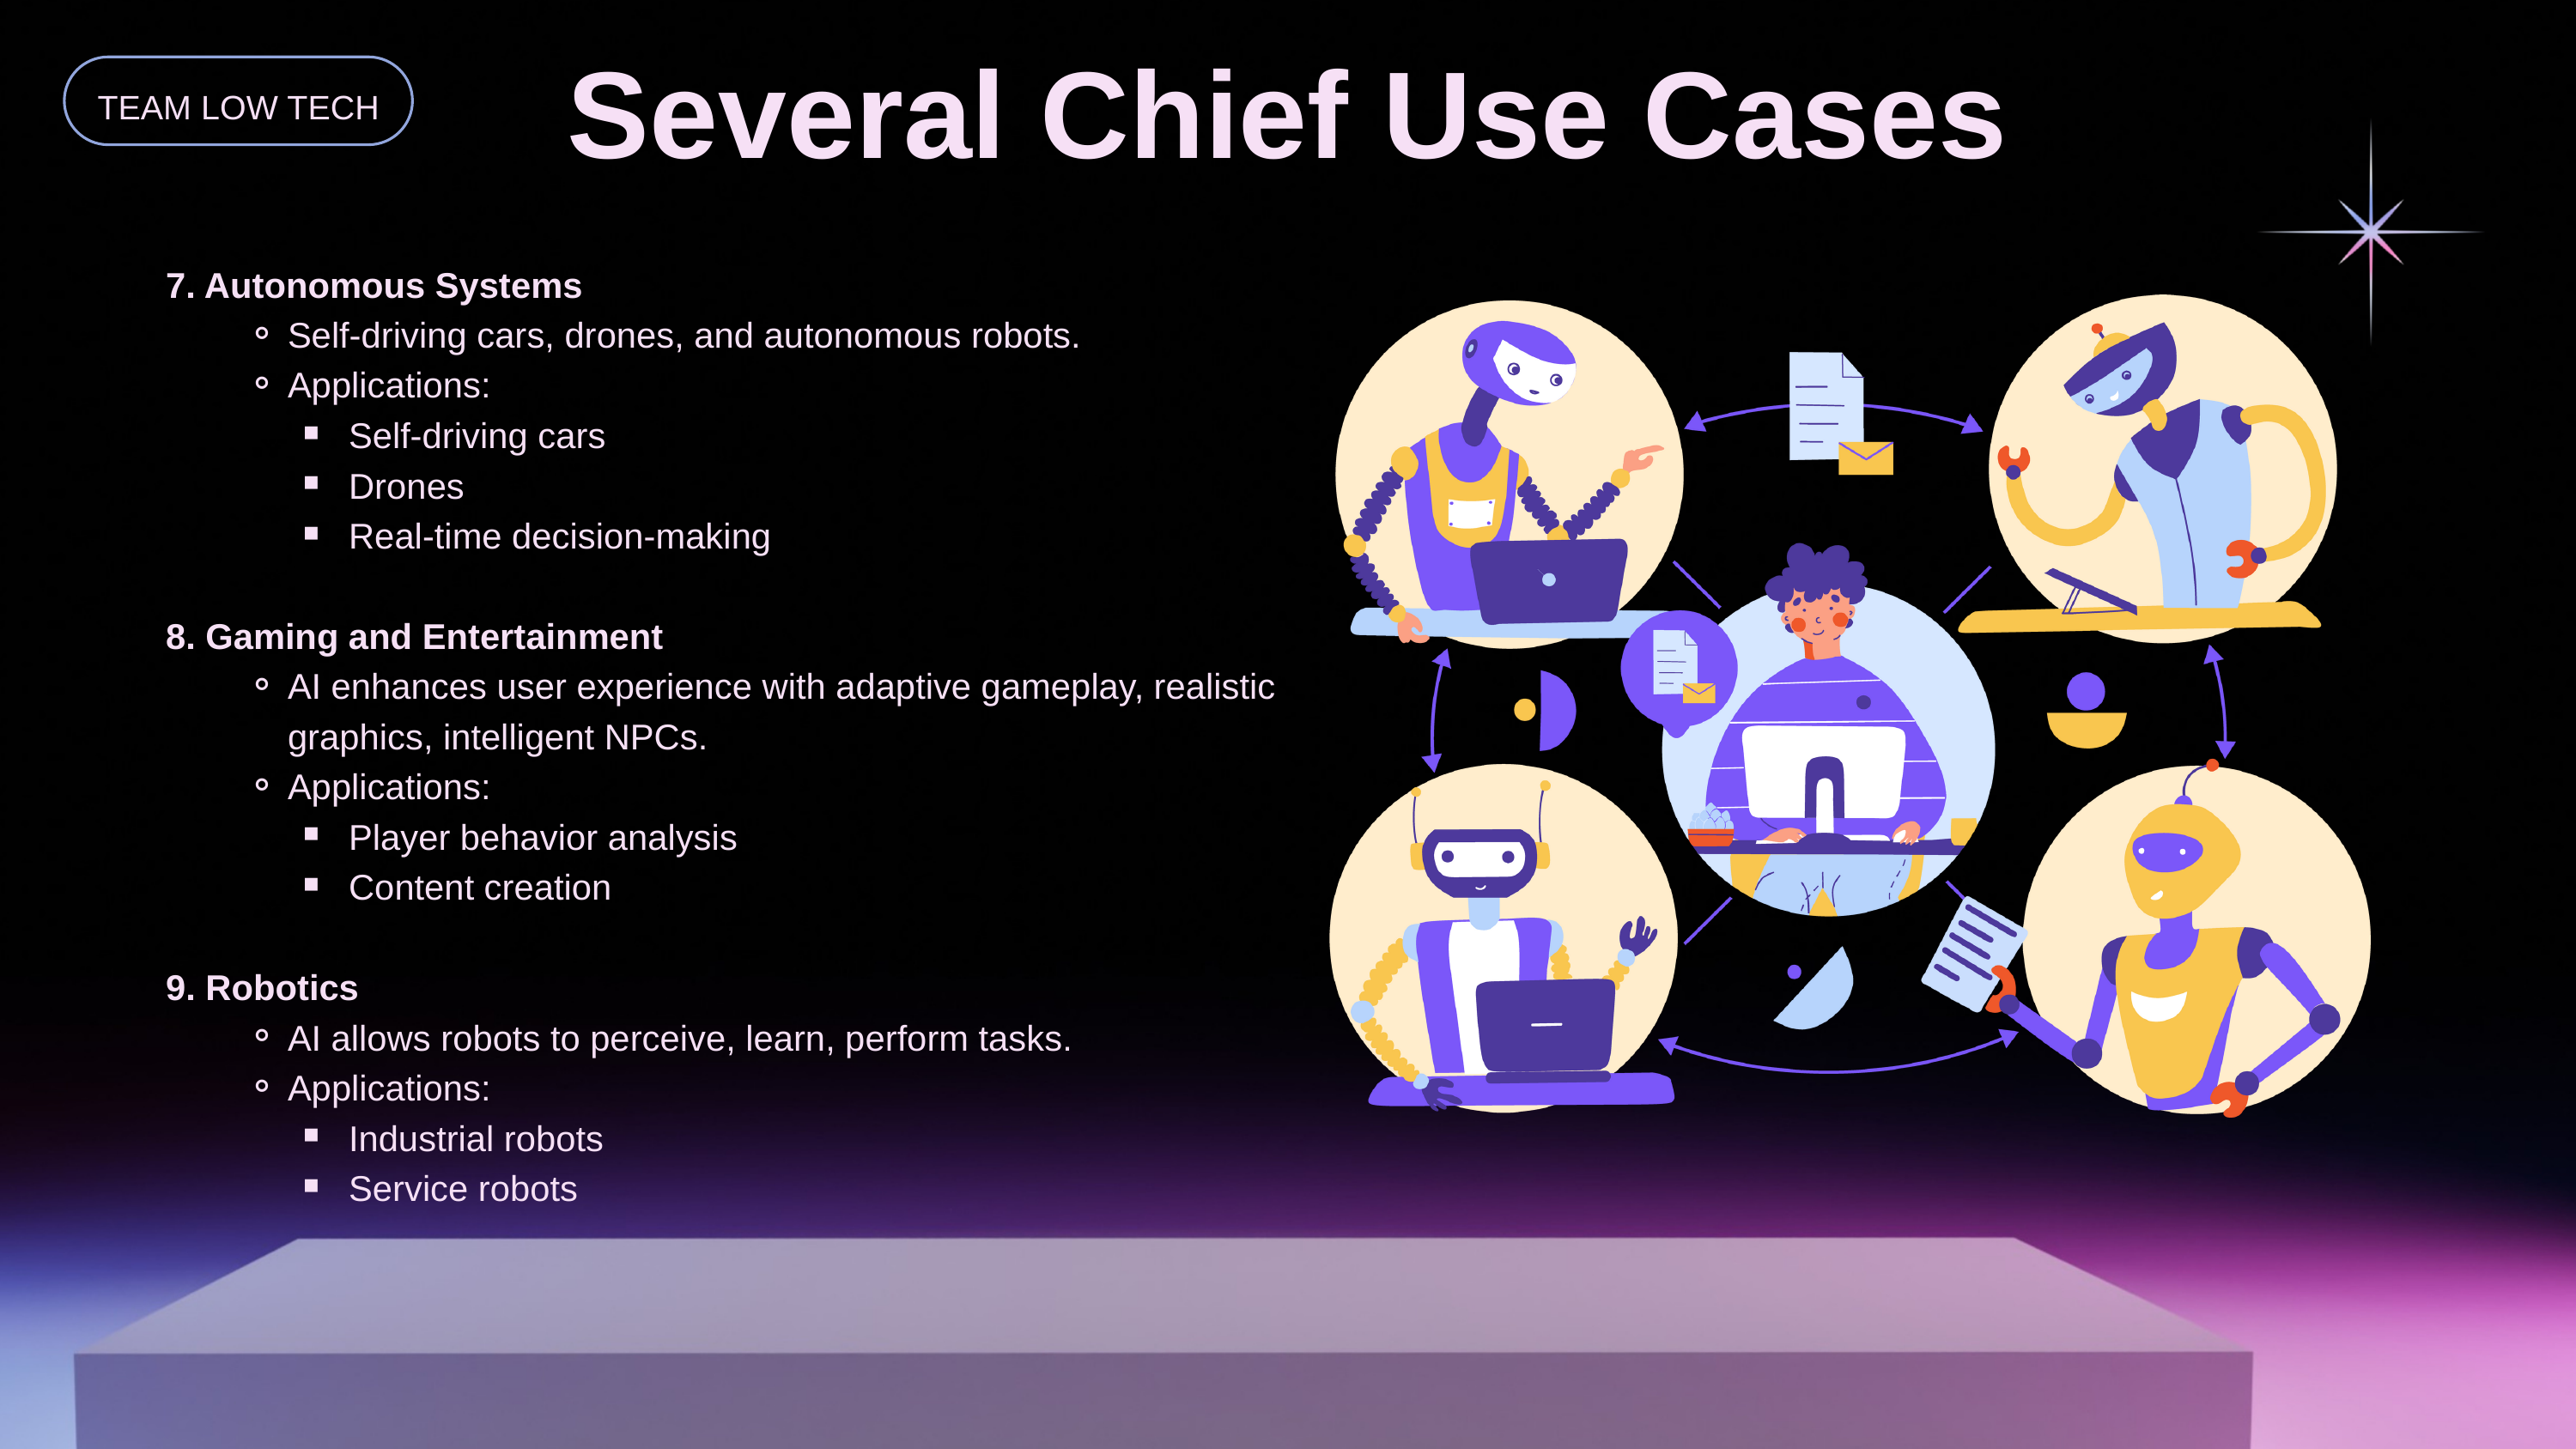

TEAM LOW TECH
Several Chief Use Cases

7. Autonomous Systems
Self-driving cars, drones, and autonomous robots.
Applications:
Self-driving cars
Drones
Real-time decision-making

8. Gaming and Entertainment
AI enhances user experience with adaptive gameplay, realistic graphics, intelligent NPCs.
Applications:
Player behavior analysis
Content creation

9. Robotics
AI allows robots to perceive, learn, perform tasks.
Applications:
Industrial robots
Service robots